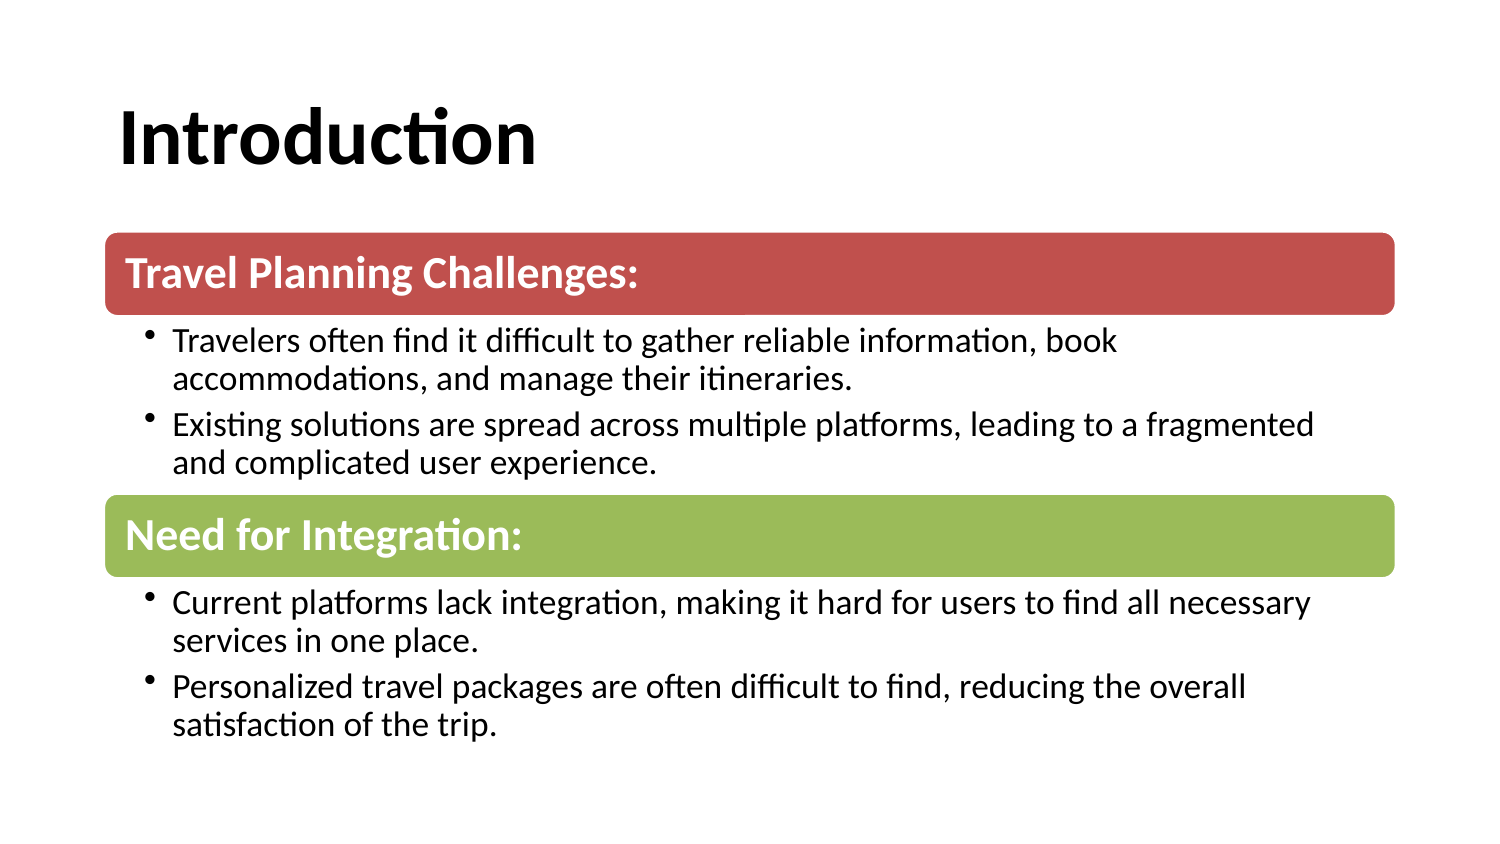

Introduction
Travel Planning Challenges:
Travelers often find it difficult to gather reliable information, book accommodations, and manage their itineraries.
Existing solutions are spread across multiple platforms, leading to a fragmented and complicated user experience.
Need for Integration:
Current platforms lack integration, making it hard for users to find all necessary services in one place.
Personalized travel packages are often difficult to find, reducing the overall satisfaction of the trip.